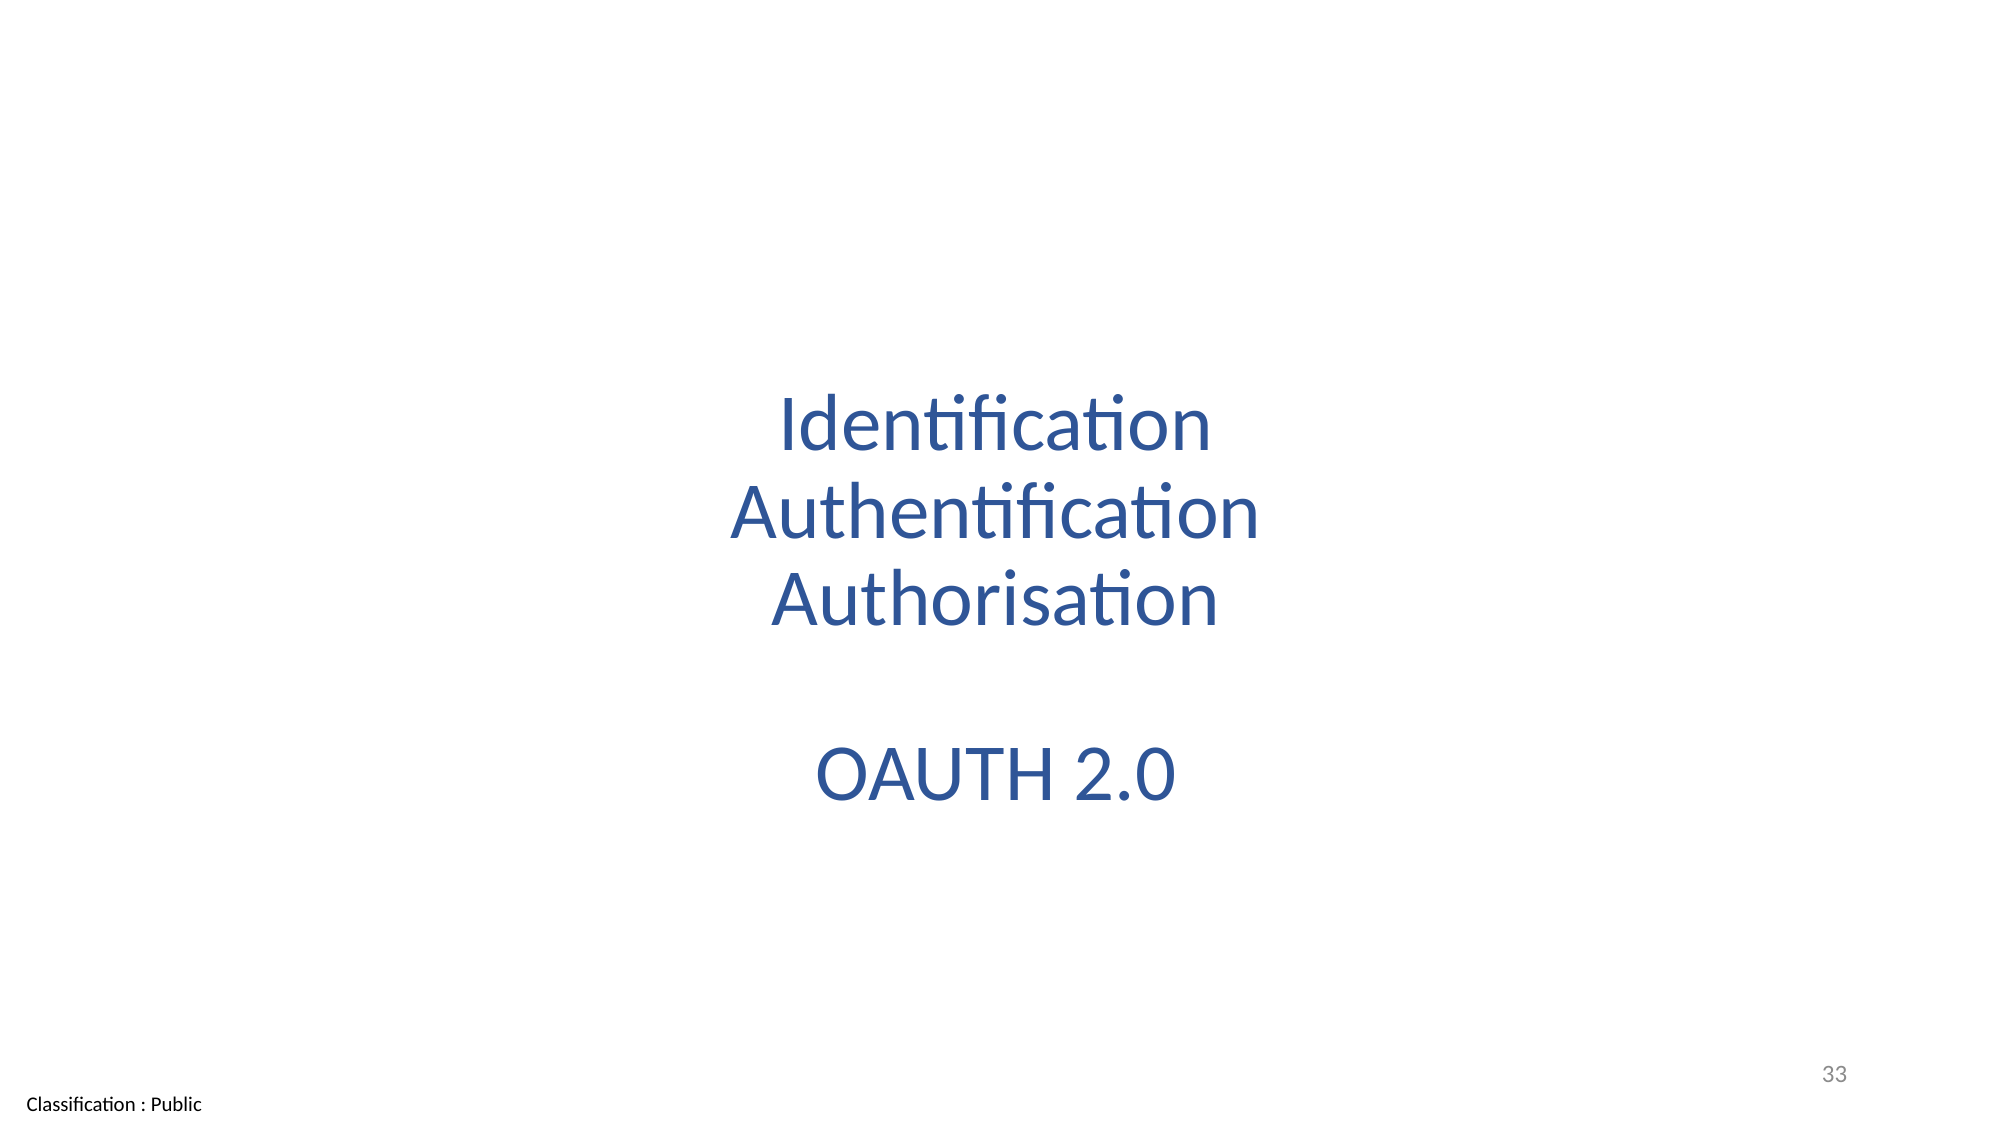

# Identification Authentification Authorisation OAUTH 2.0
33